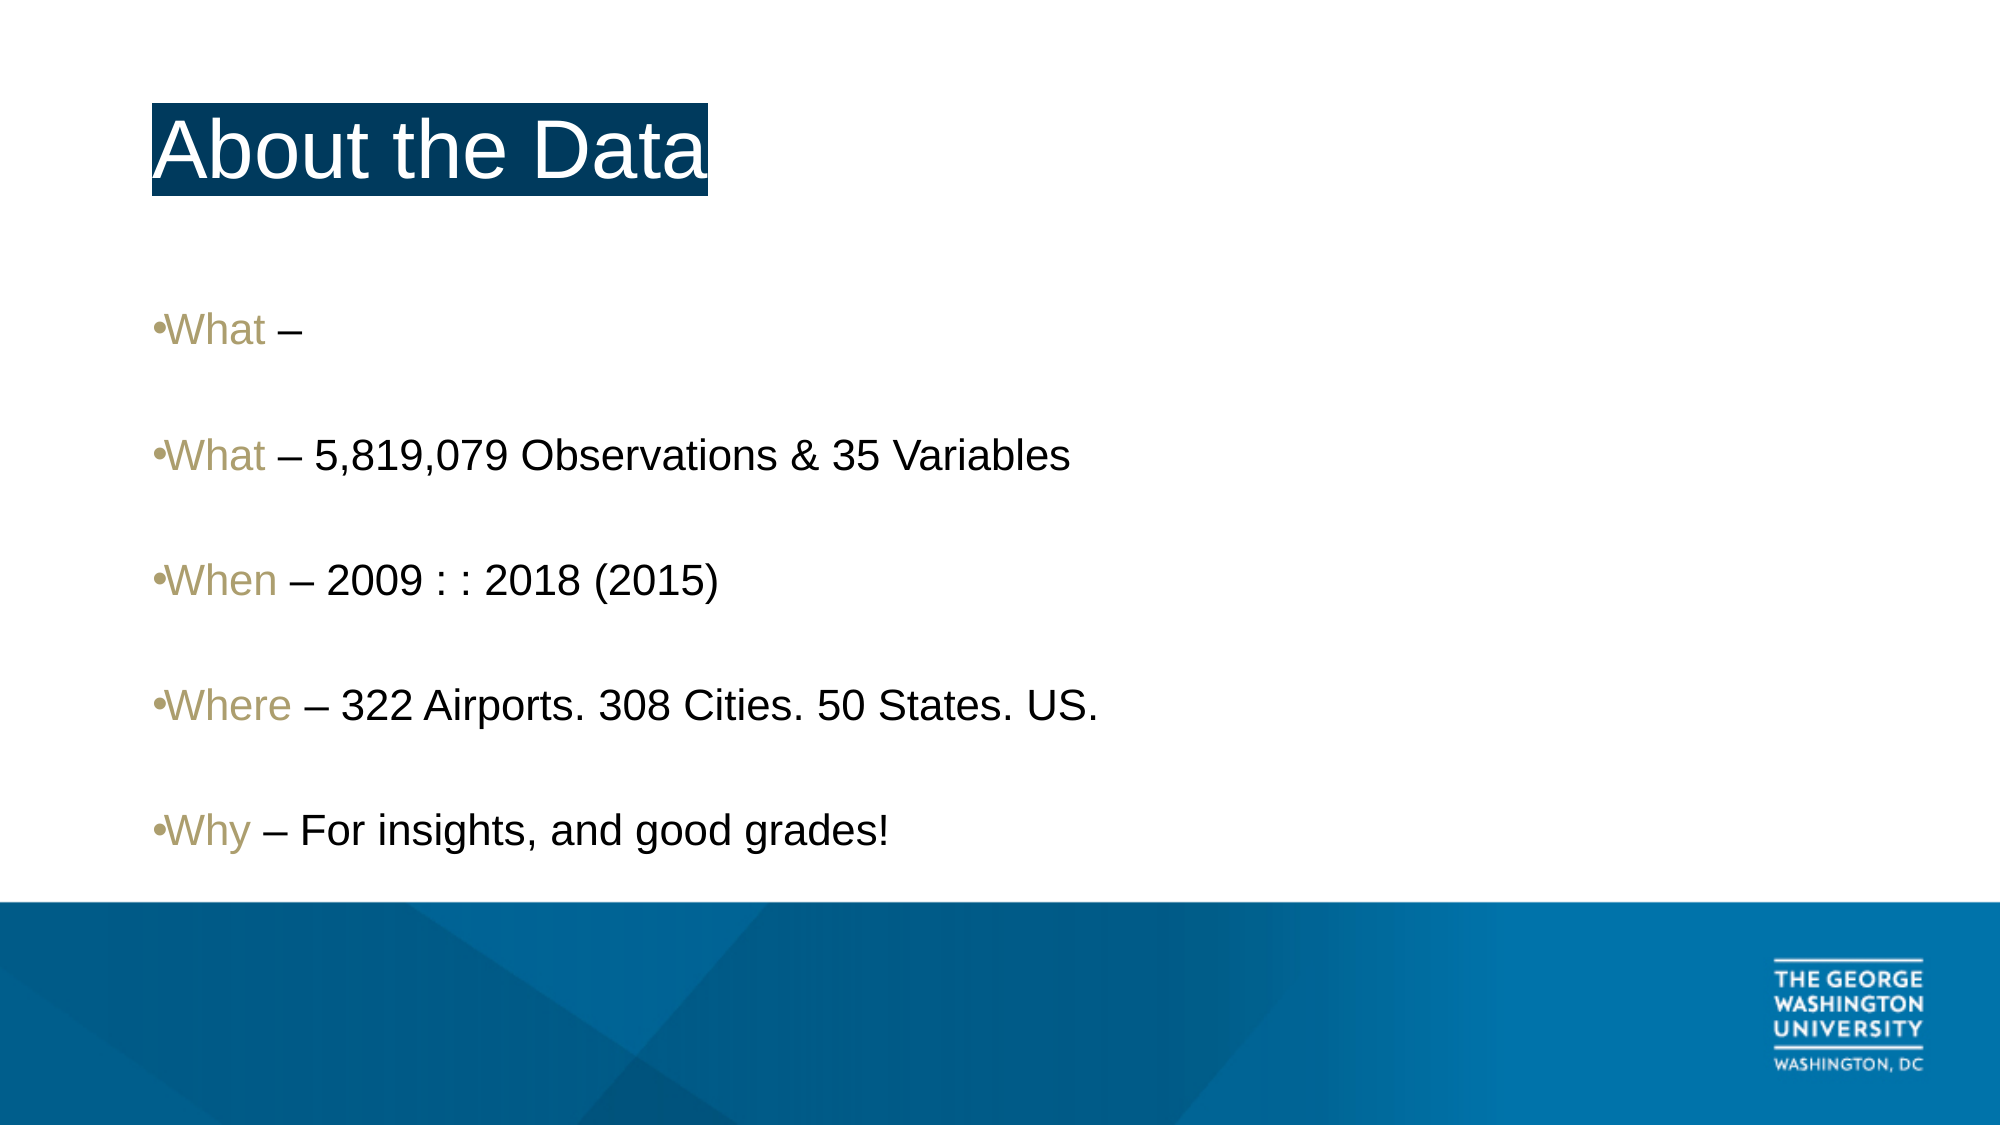

About the Data
What – ​
​
What – 5,819,079 Observations & 35 Variables​
​
When – 2009 : : 2018 (2015)​

Where – 322 Airports. 308 Cities. 50 States. US.​

Why – For insights, and good grades!